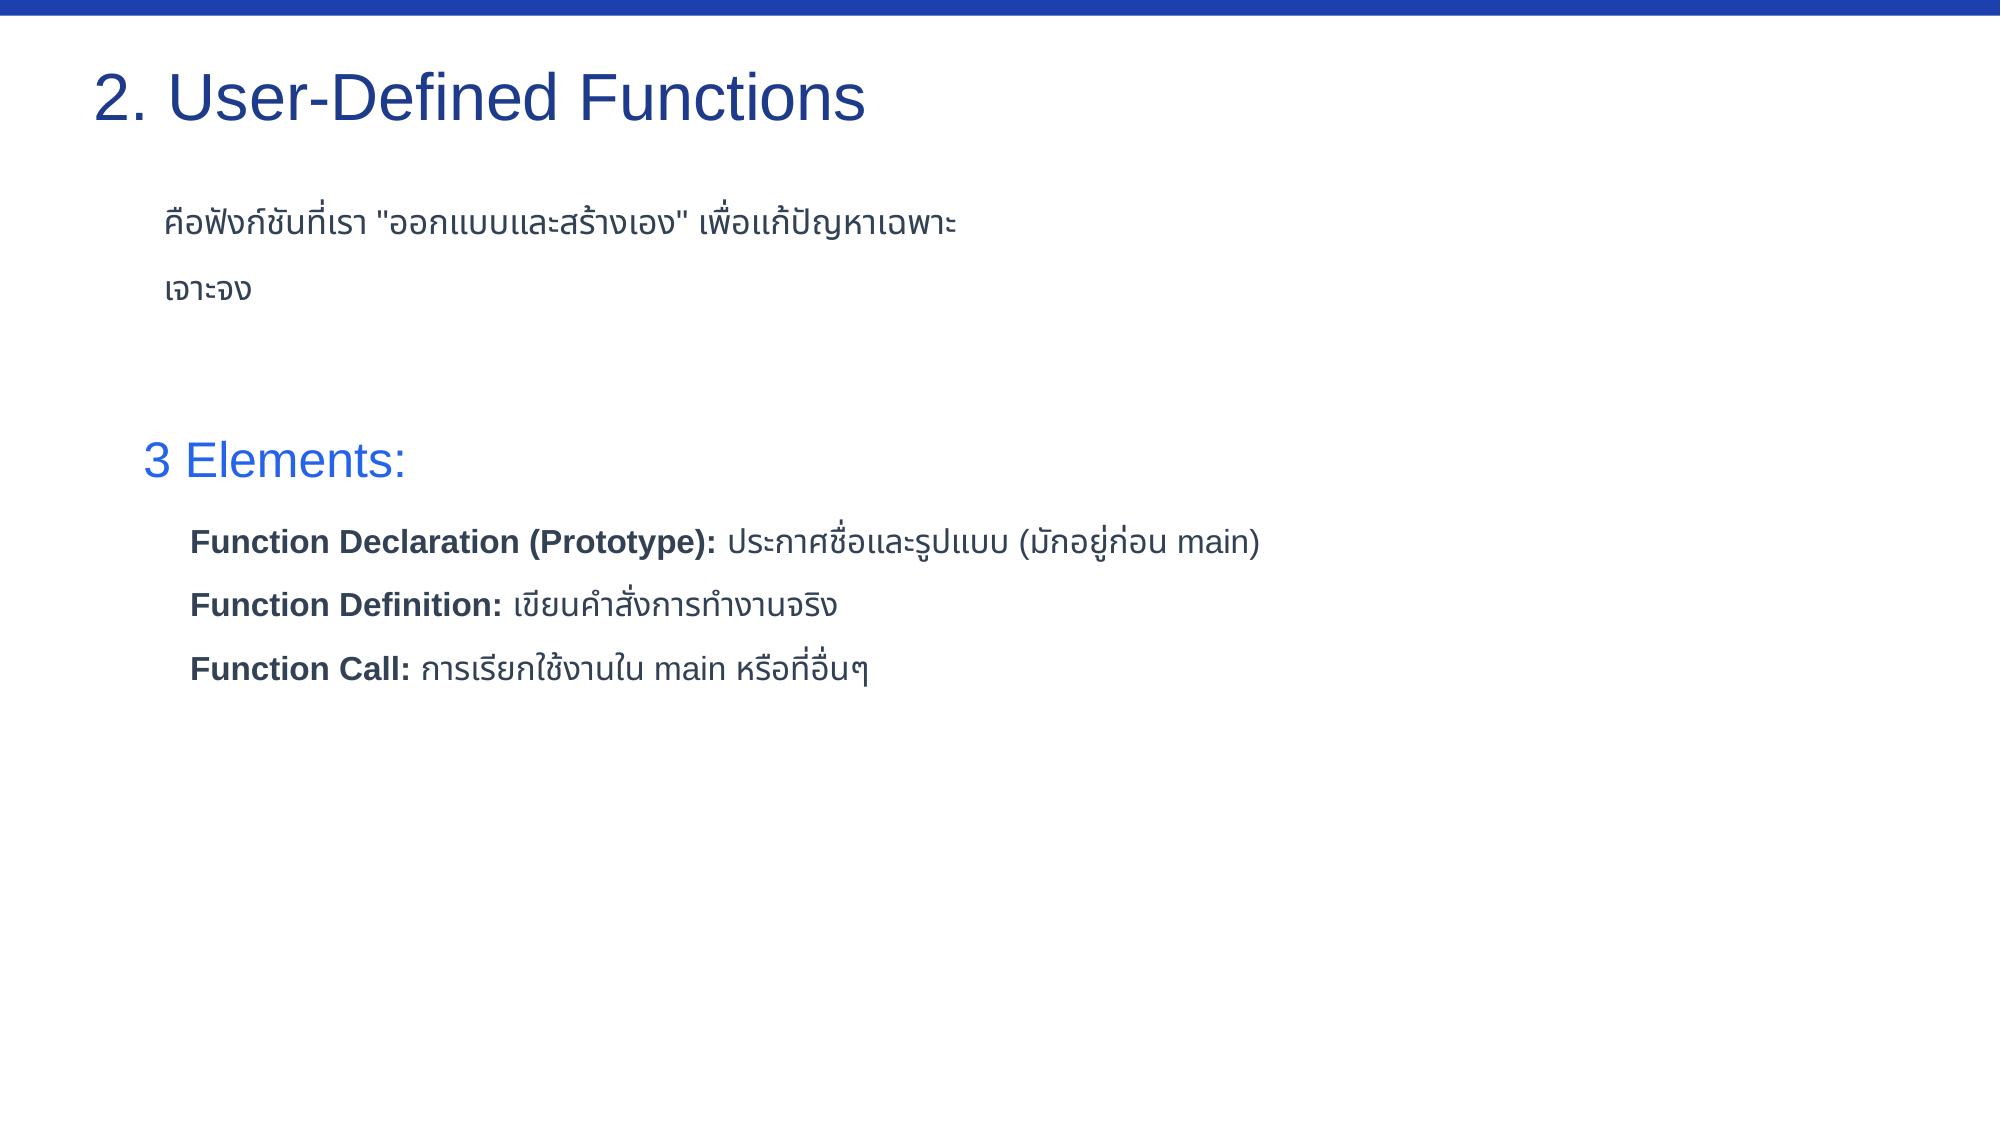

2. User-Defined Functions
คือฟังก์ชันที่เรา "ออกแบบและสร้างเอง" เพื่อแก้ปัญหาเฉพาะเจาะจง
3 Elements:
Function Declaration (Prototype): ประกาศชื่อและรูปแบบ (มักอยู่ก่อน main)
Function Definition: เขียนคำสั่งการทำงานจริง
Function Call: การเรียกใช้งานใน main หรือที่อื่นๆ